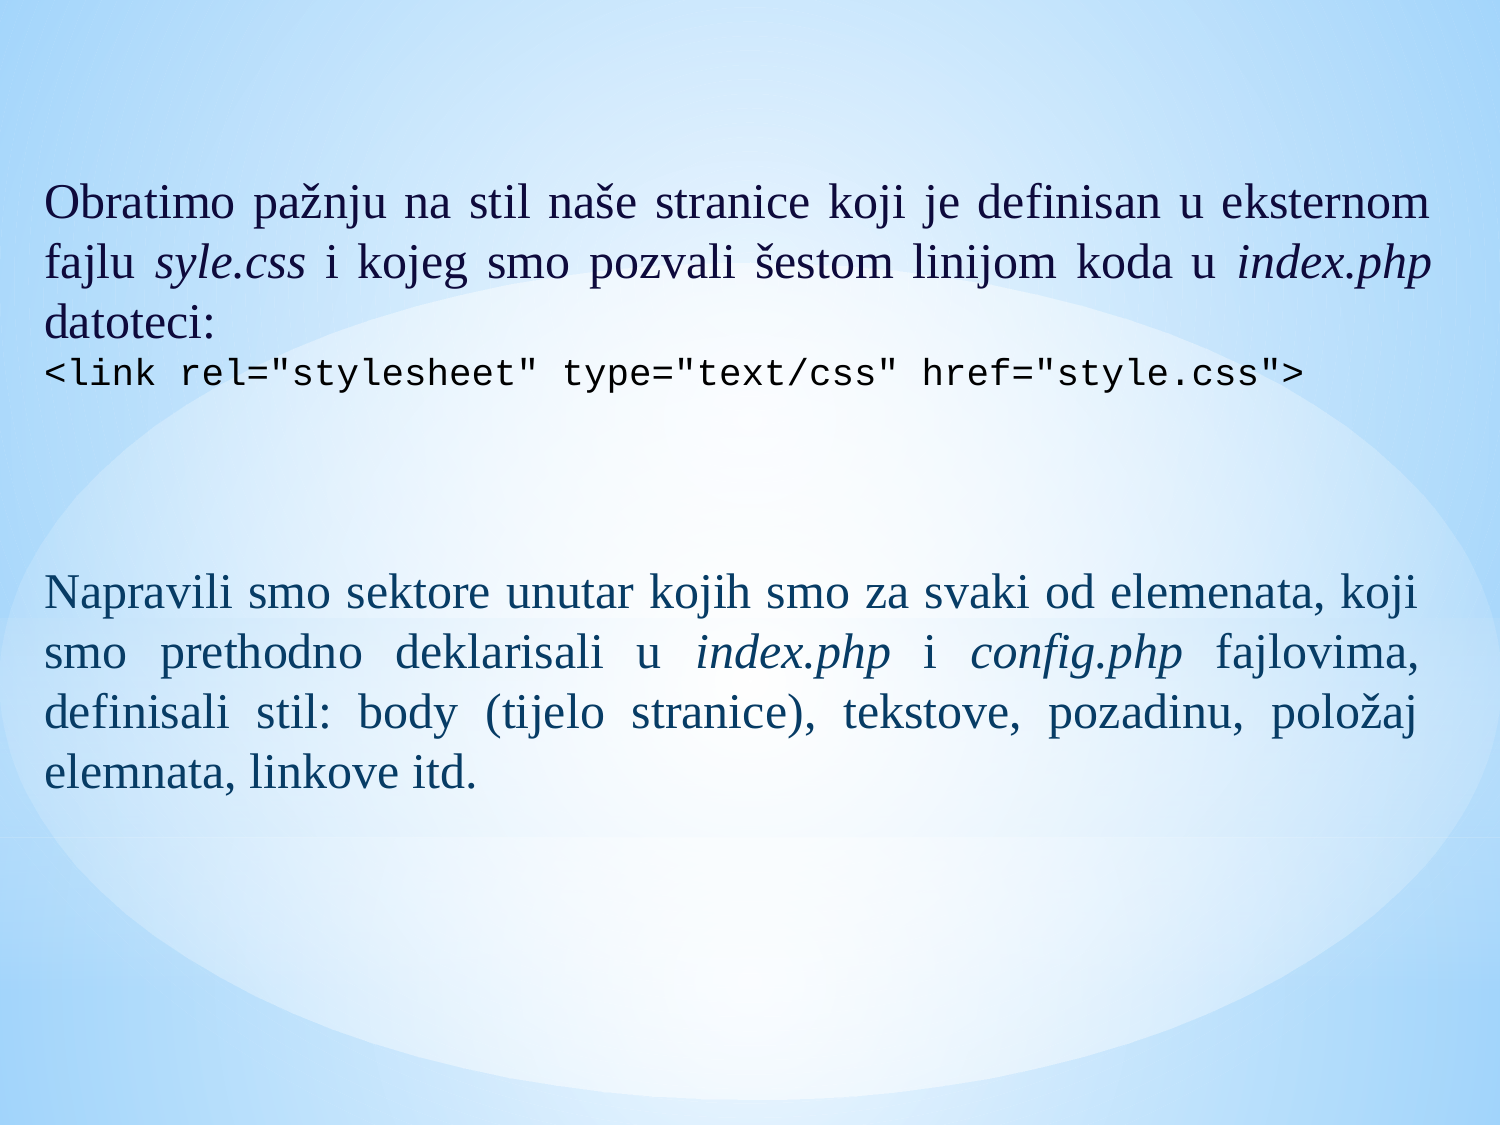

Obratimo pažnju na stil naše stranice koji je definisan u eksternom fajlu syle.css i kojeg smo pozvali šestom linijom koda u index.php datoteci:
<link rel="stylesheet" type="text/css" href="style.css">

Napravili smo sektore unutar kojih smo za svaki od elemenata, koji smo prethodno deklarisali u index.php i config.php fajlovima, definisali stil: body (tijelo stranice), tekstove, pozadinu, položaj elemnata, linkove itd.